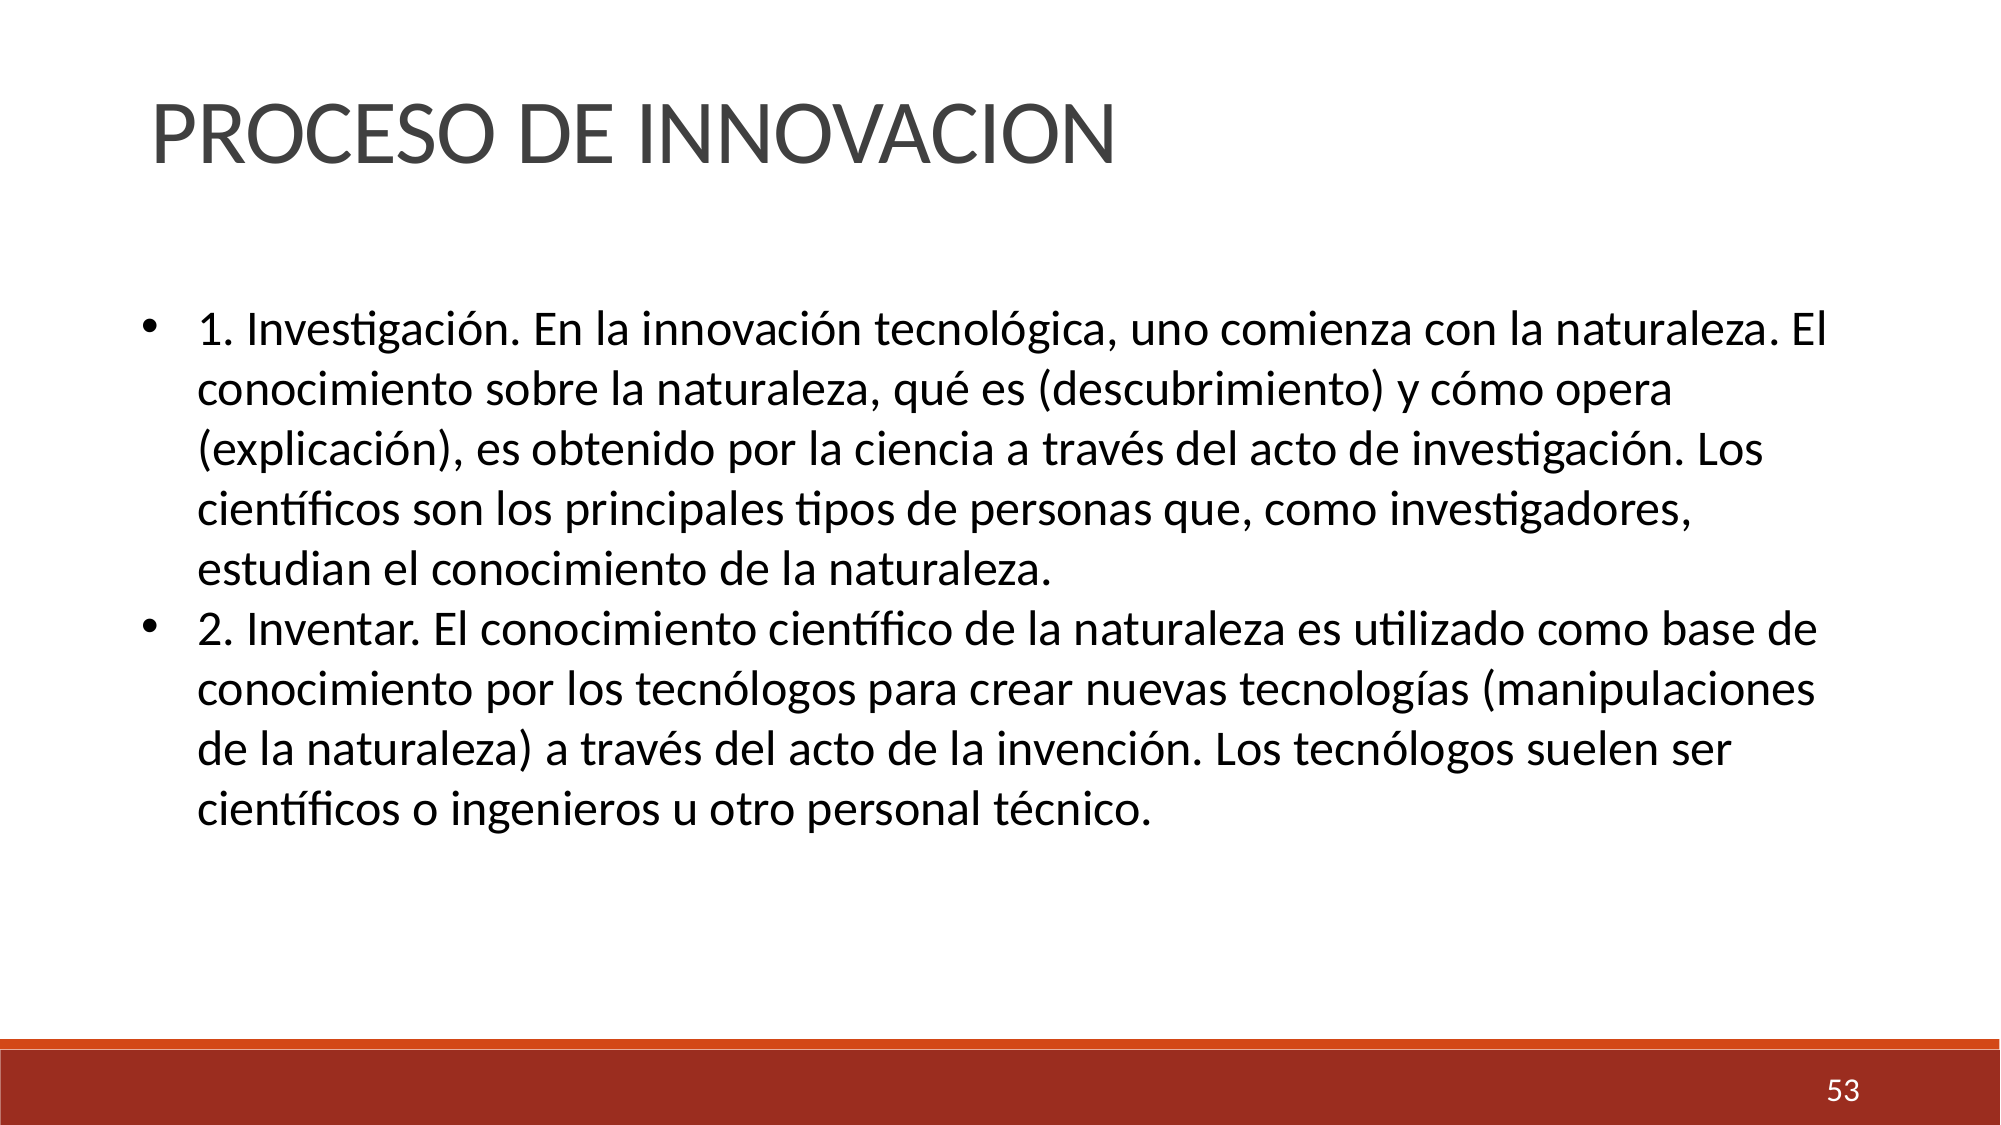

PROCESO DE INNOVACION
1. Investigación. En la innovación tecnológica, uno comienza con la naturaleza. El conocimiento sobre la naturaleza, qué es (descubrimiento) y cómo opera (explicación), es obtenido por la ciencia a través del acto de investigación. Los científicos son los principales tipos de personas que, como investigadores, estudian el conocimiento de la naturaleza.
2. Inventar. El conocimiento científico de la naturaleza es utilizado como base de conocimiento por los tecnólogos para crear nuevas tecnologías (manipulaciones de la naturaleza) a través del acto de la invención. Los tecnólogos suelen ser científicos o ingenieros u otro personal técnico.
53